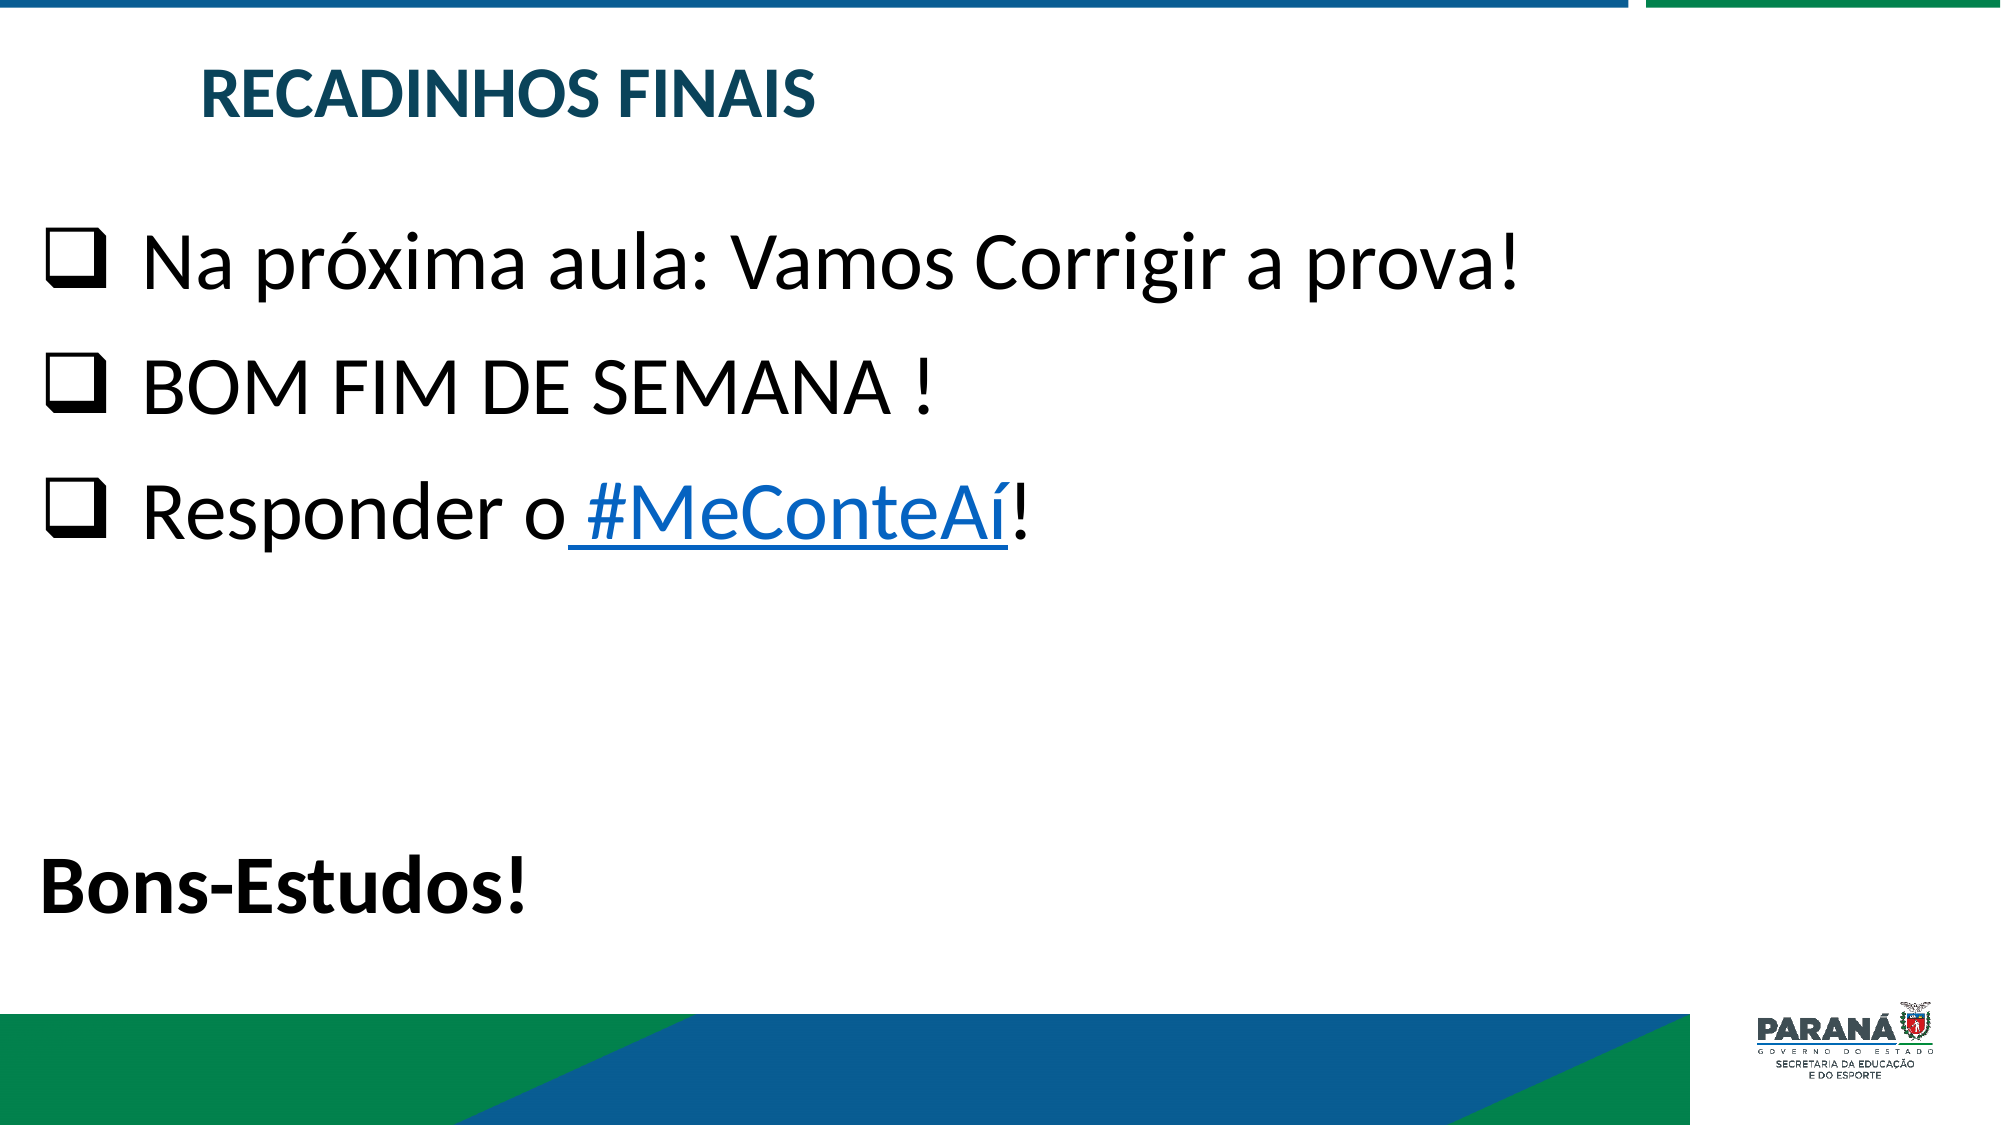

RECADINHOS FINAIS
Na próxima aula: Vamos Corrigir a prova!
BOM FIM DE SEMANA !
Responder o #MeConteAí!

Bons-Estudos!